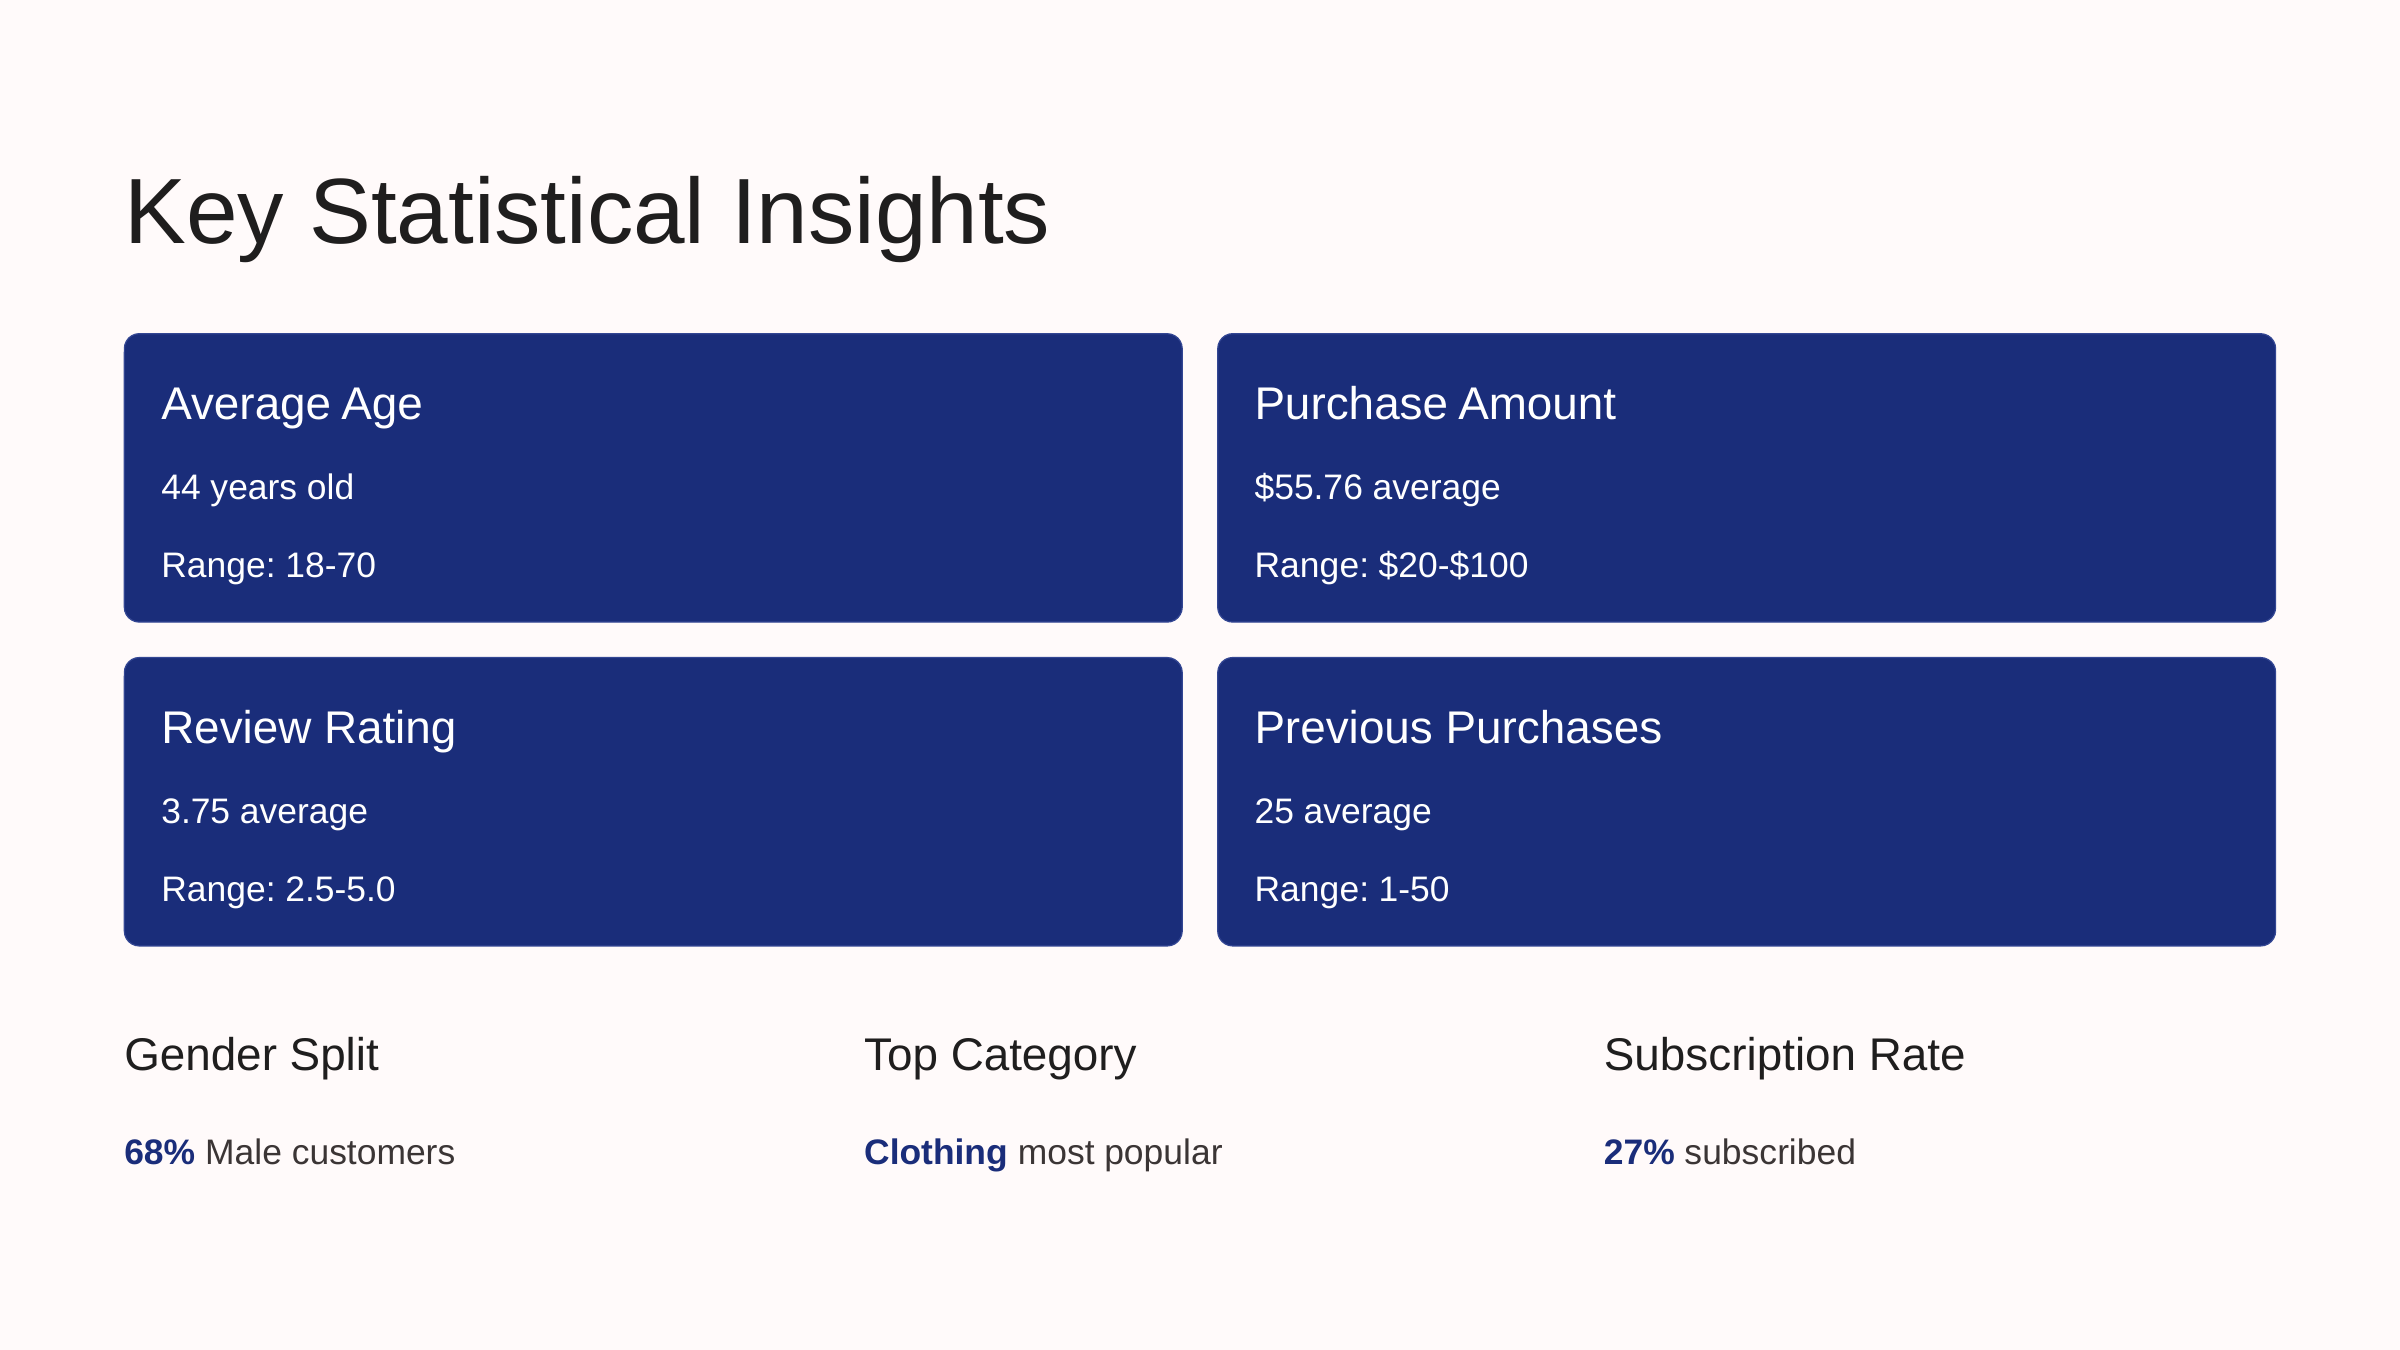

Key Statistical Insights

Average Age
Purchase Amount
44 years old
$55.76 average
Range: 18-70
Range: $20-$100

Review Rating
Previous Purchases
3.75 average
25 average
Range: 2.5-5.0
Range: 1-50
Gender Split
Top Category
Subscription Rate
68% Male customers
Clothing most popular
27% subscribed